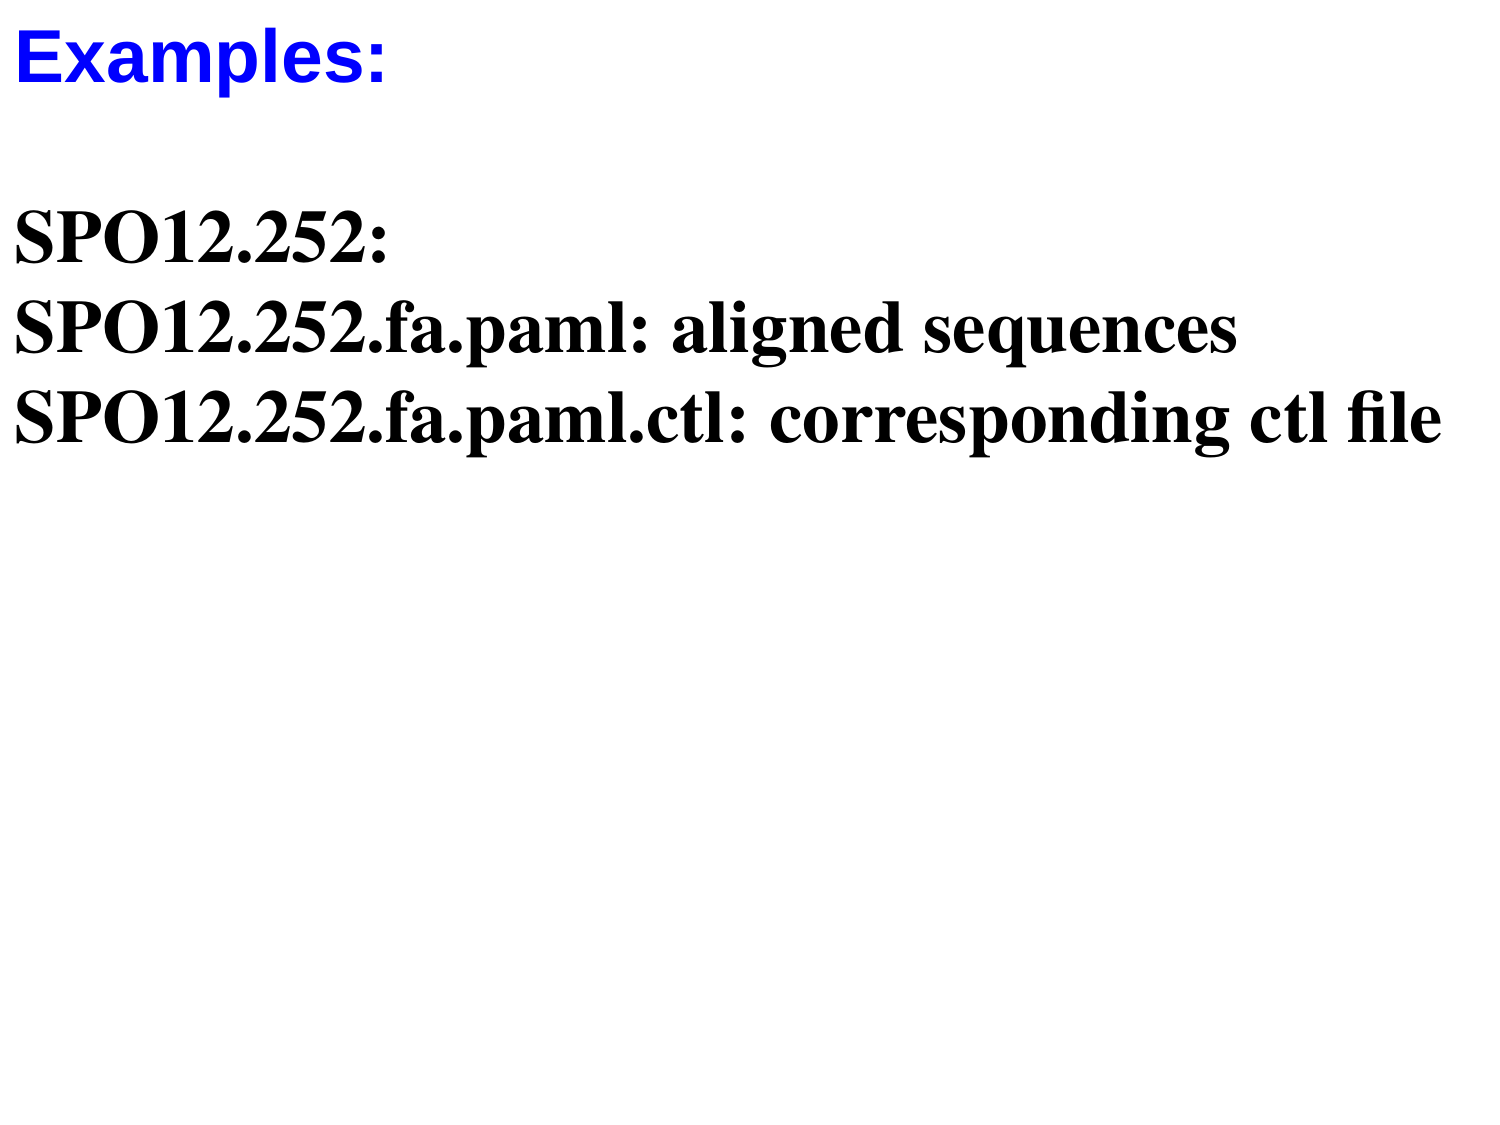

Examples:

SPO12.252:
SPO12.252.fa.paml: aligned sequences
SPO12.252.fa.paml.ctl: corresponding ctl file